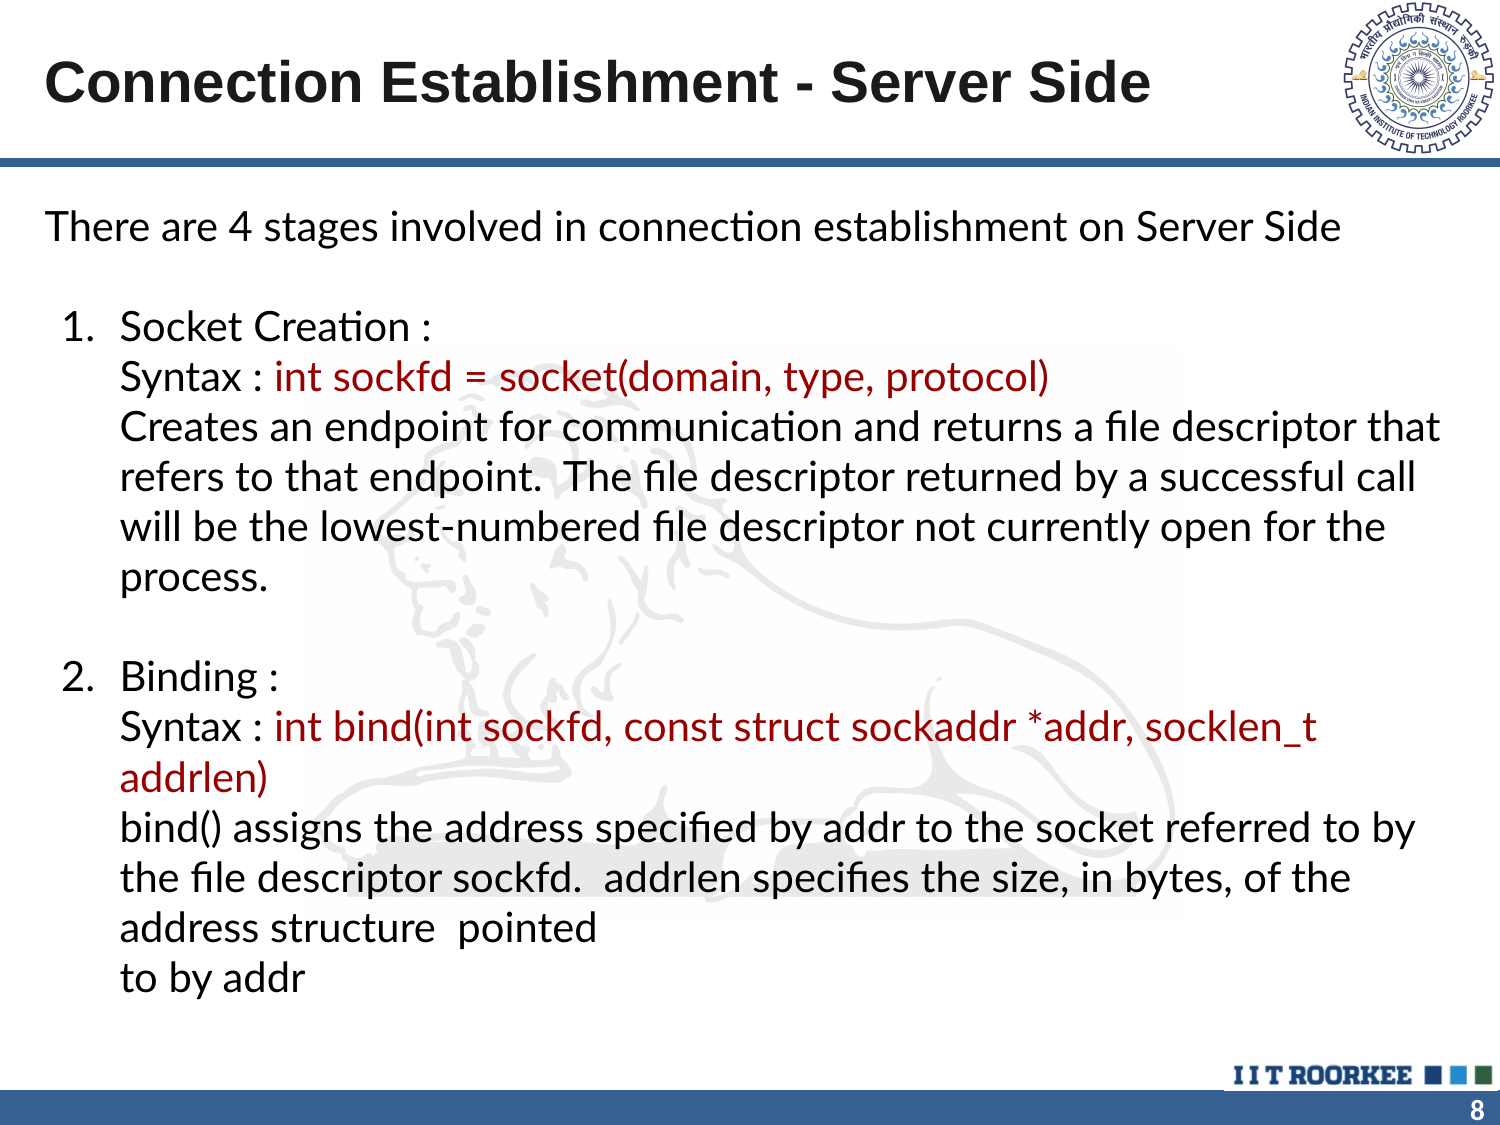

# Connection Establishment - Server Side

There are 4 stages involved in connection establishment on Server Side

Socket Creation :
Syntax : int sockfd = socket(domain, type, protocol)
Creates an endpoint for communication and returns a file descriptor that refers to that endpoint.  The file descriptor returned by a successful call will be the lowest-numbered file descriptor not currently open for the process.

Binding :
Syntax : int bind(int sockfd, const struct sockaddr *addr, socklen_t addrlen)
bind() assigns the address specified by addr to the socket referred to by the file descriptor sockfd.  addrlen specifies the size, in bytes, of the address structure  pointed
to by addr